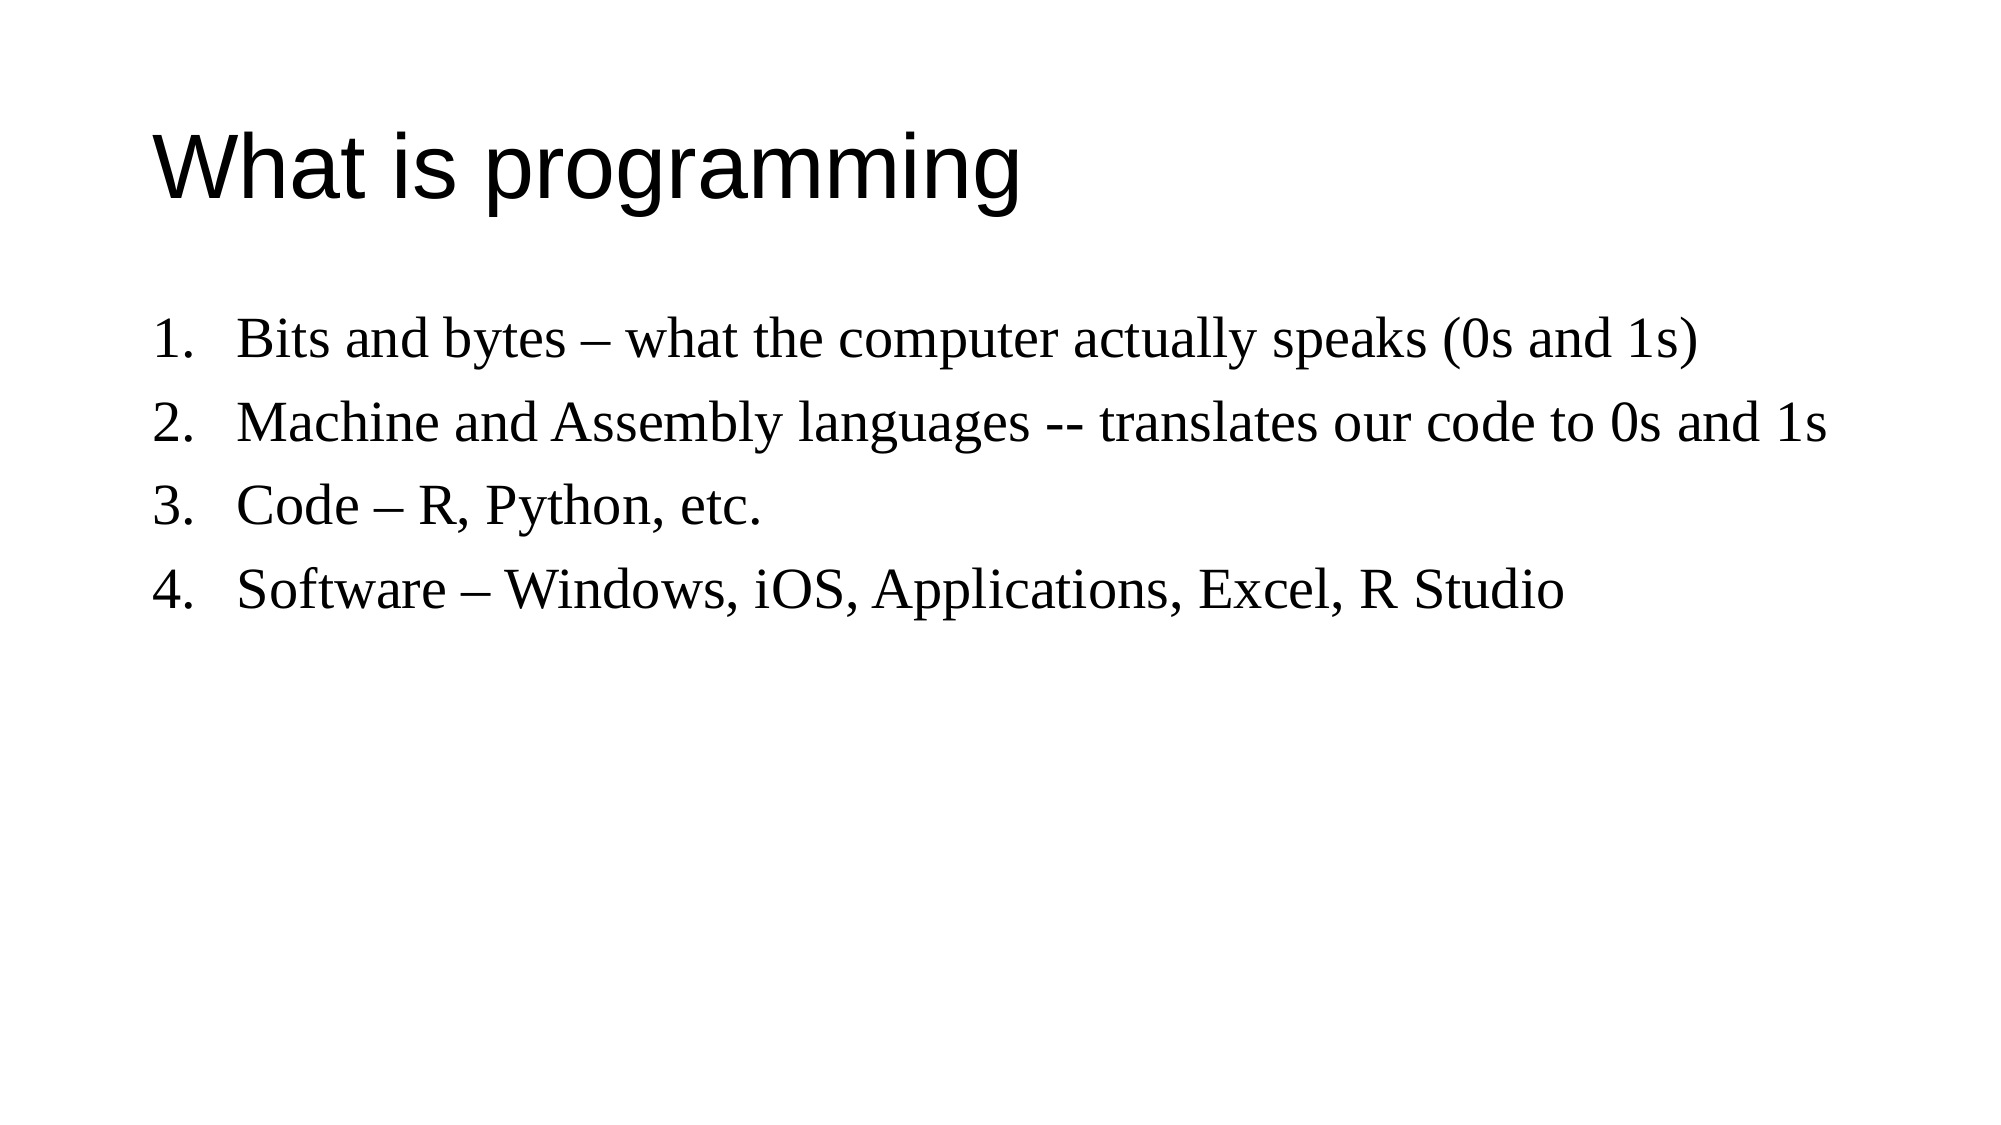

# What is programming
Bits and bytes – what the computer actually speaks (0s and 1s)
Machine and Assembly languages -- translates our code to 0s and 1s
Code – R, Python, etc.
Software – Windows, iOS, Applications, Excel, R Studio